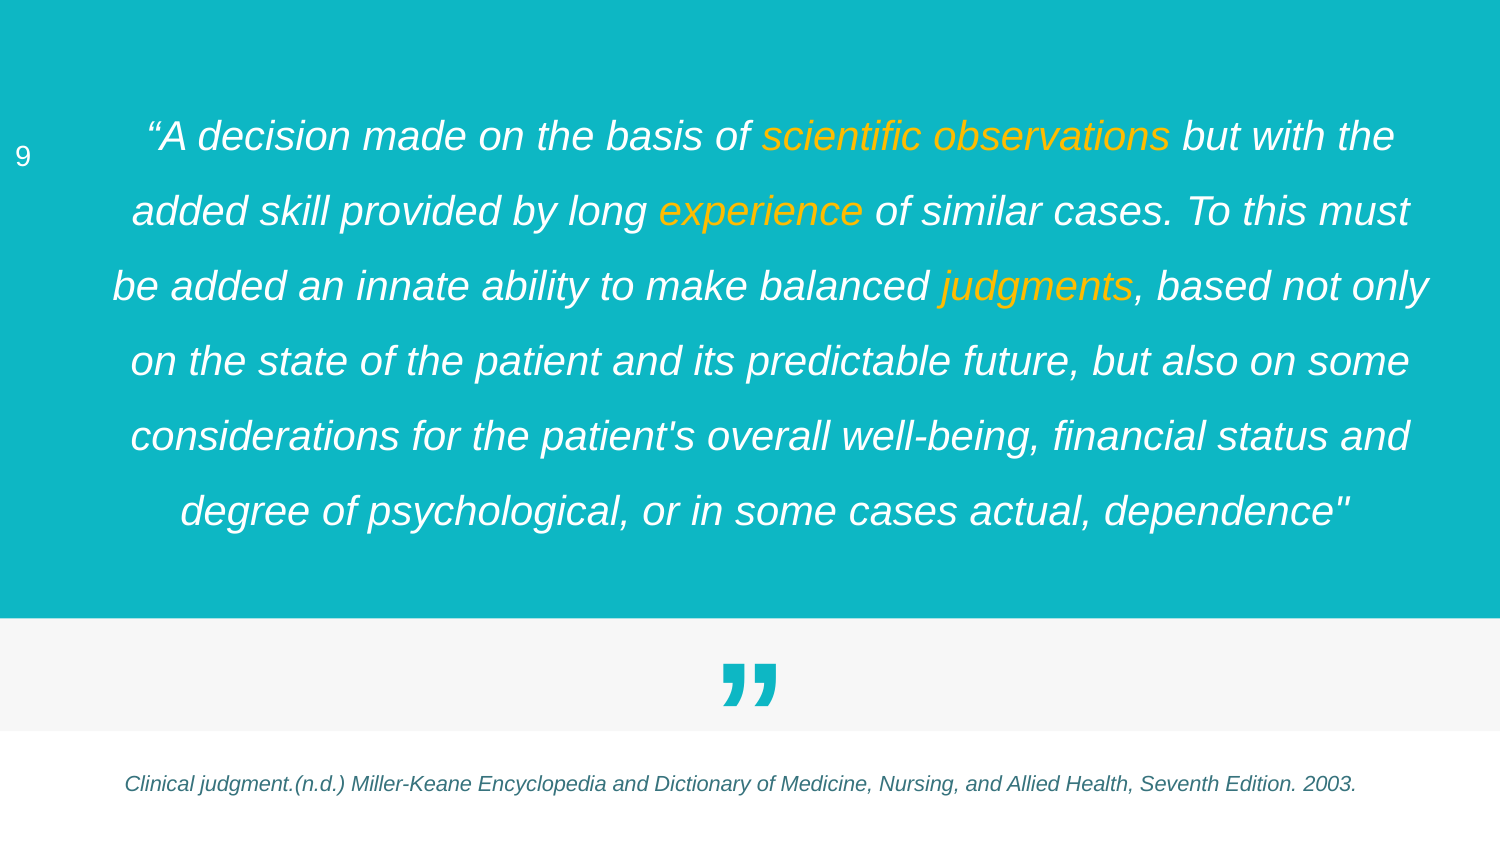

9
“A decision made on the basis of scientific observations but with the added skill provided by long experience of similar cases. To this must be added an innate ability to make balanced judgments, based not only on the state of the patient and its predictable future, but also on some considerations for the patient's overall well-being, financial status and degree of psychological, or in some cases actual, dependence"
Clinical judgment.(n.d.) Miller-Keane Encyclopedia and Dictionary of Medicine, Nursing, and Allied Health, Seventh Edition. 2003.